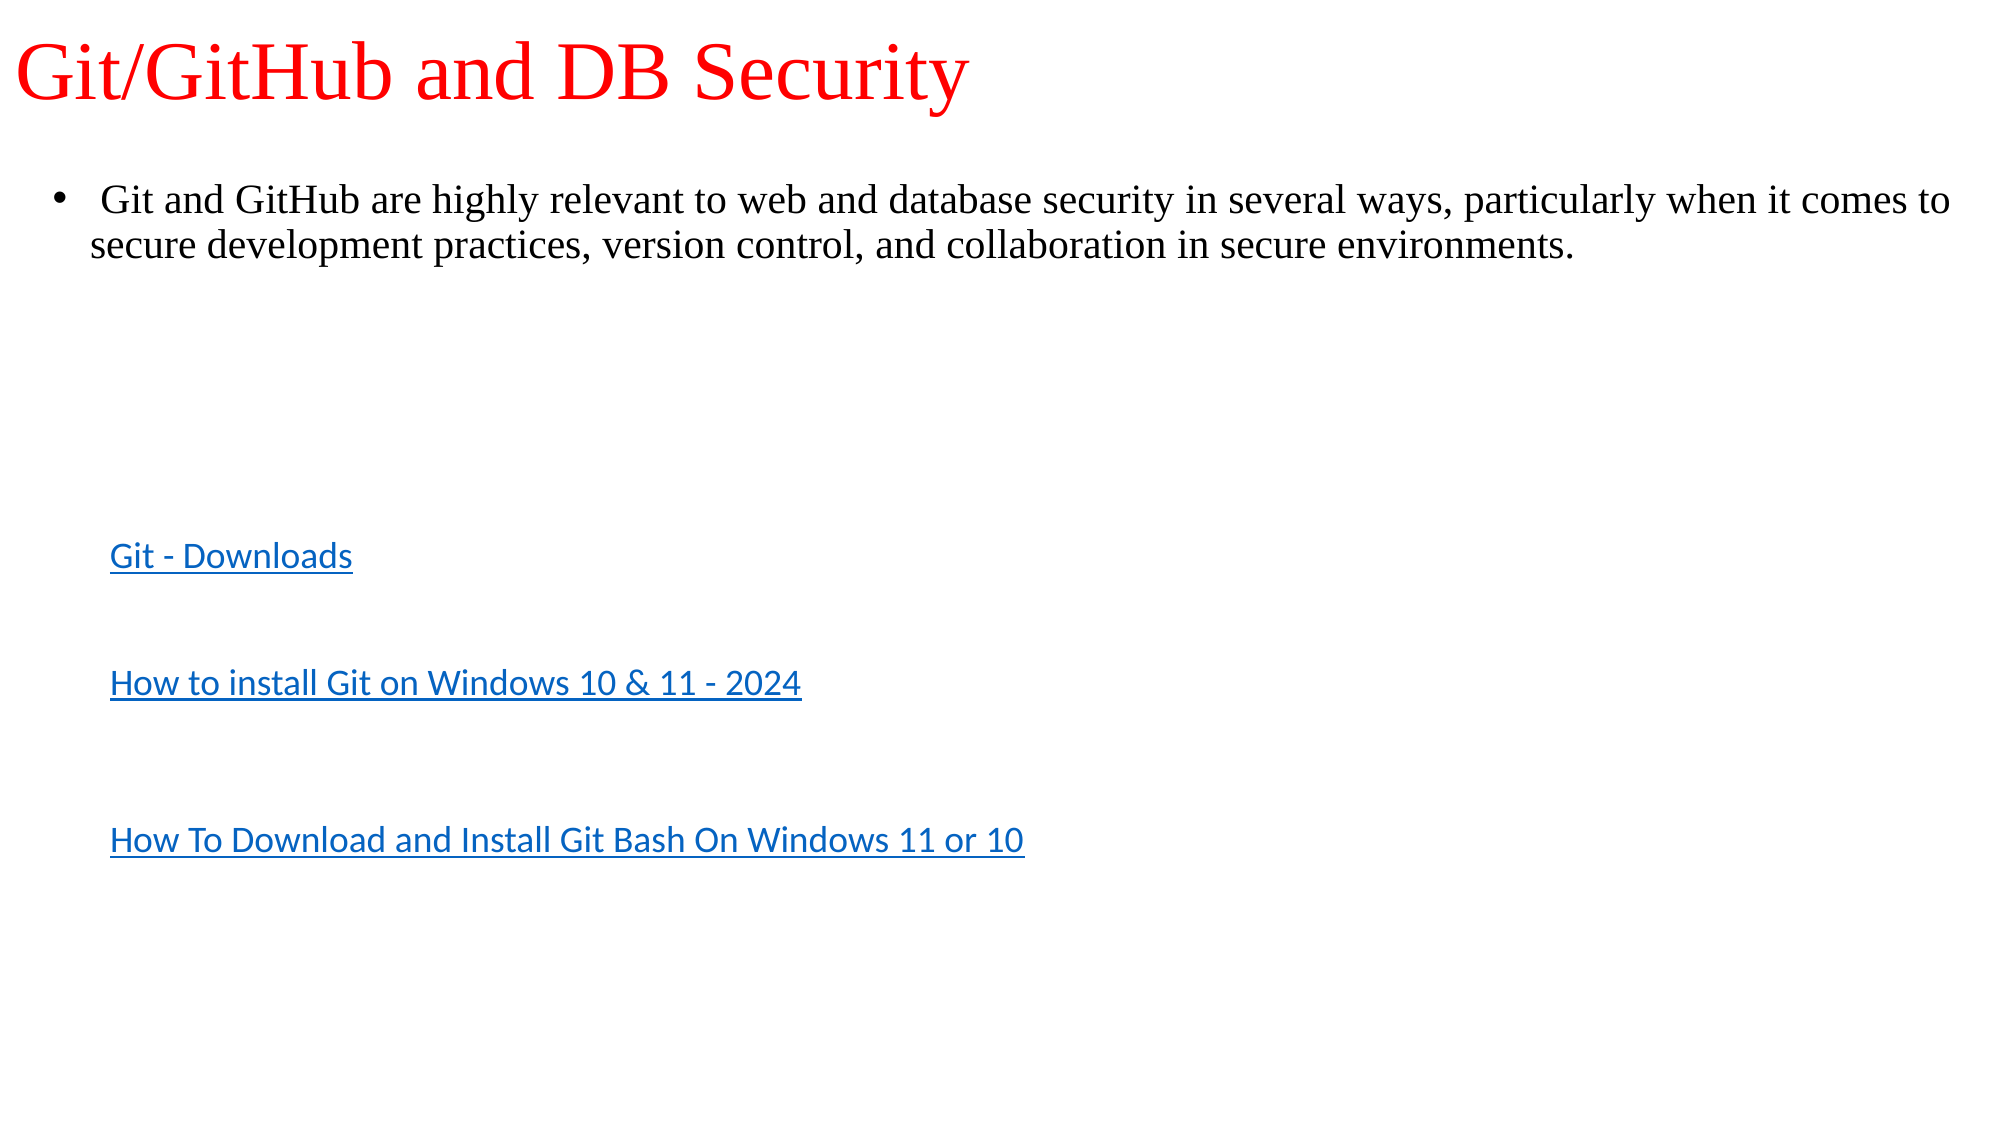

# Git/GitHub and DB Security
 Git and GitHub are highly relevant to web and database security in several ways, particularly when it comes to secure development practices, version control, and collaboration in secure environments.
Git - Downloads
How to install Git on Windows 10 & 11 - 2024
How To Download and Install Git Bash On Windows 11 or 10